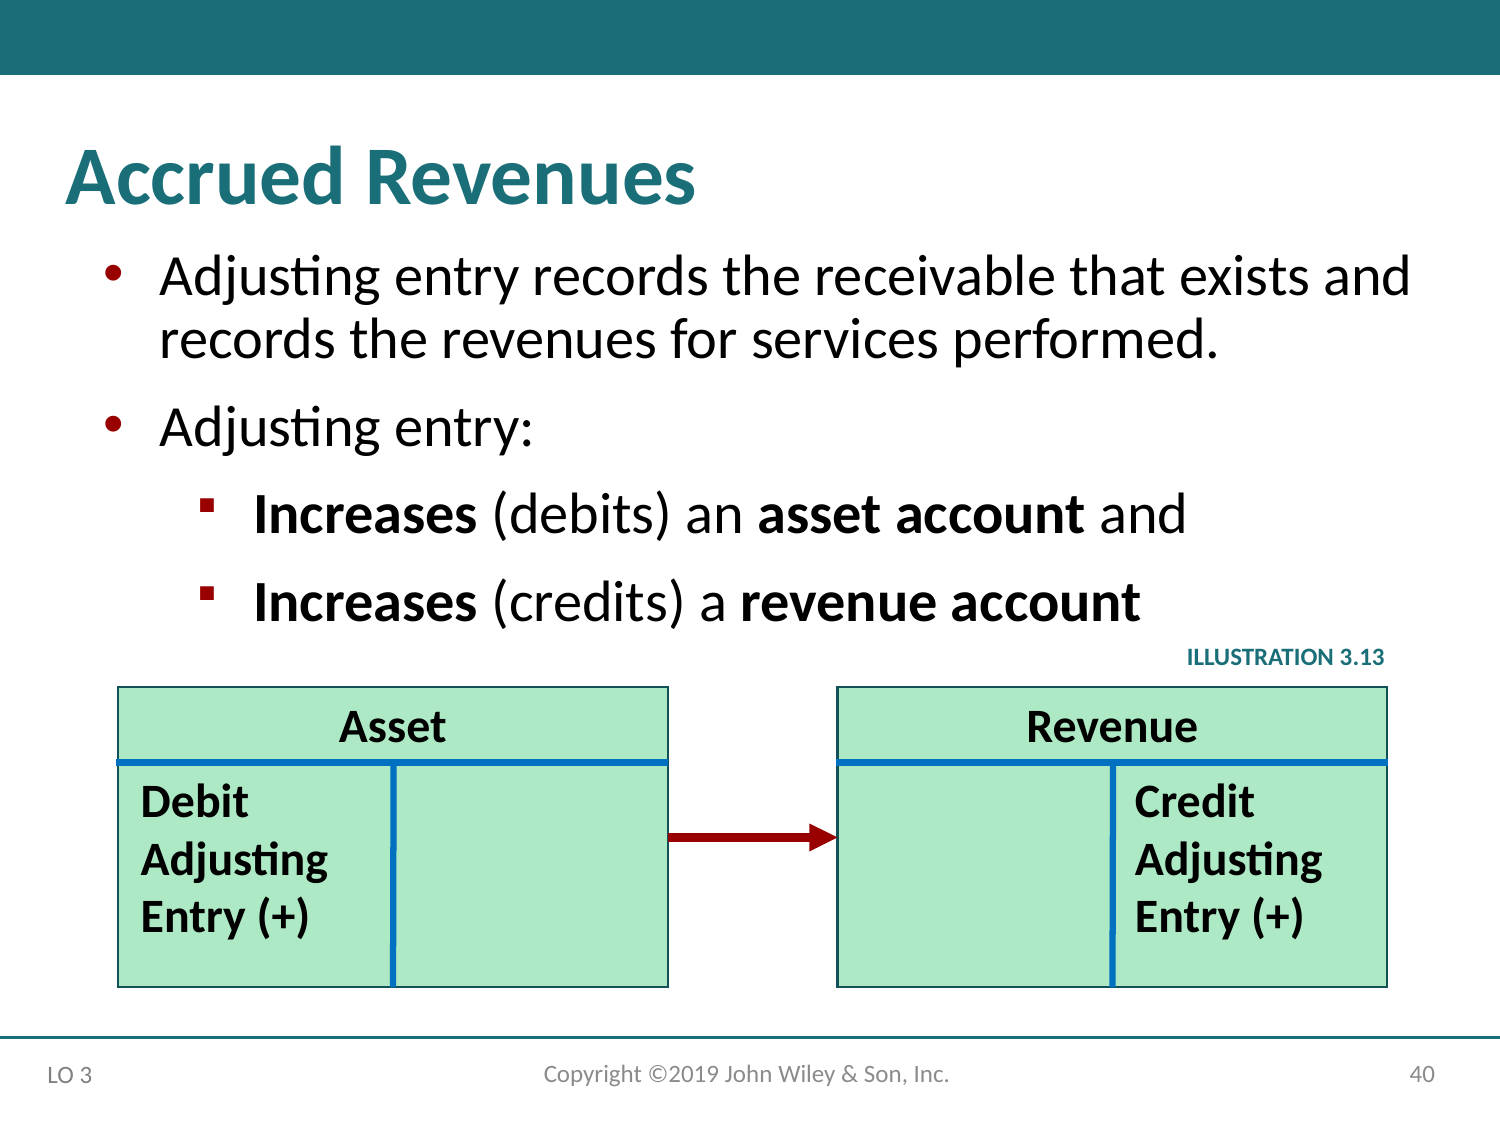

Accrued Revenues
Adjusting entry records the receivable that exists and records the revenues for services performed.
Adjusting entry:
Increases (debits) an asset account and
Increases (credits) a revenue account
ILLUSTRATION 3.13
Asset
Revenue
Debit
Adjusting Entry (+)

Credit
Adjusting Entry (+)
Copyright ©2019 John Wiley & Son, Inc.
40
LO 3